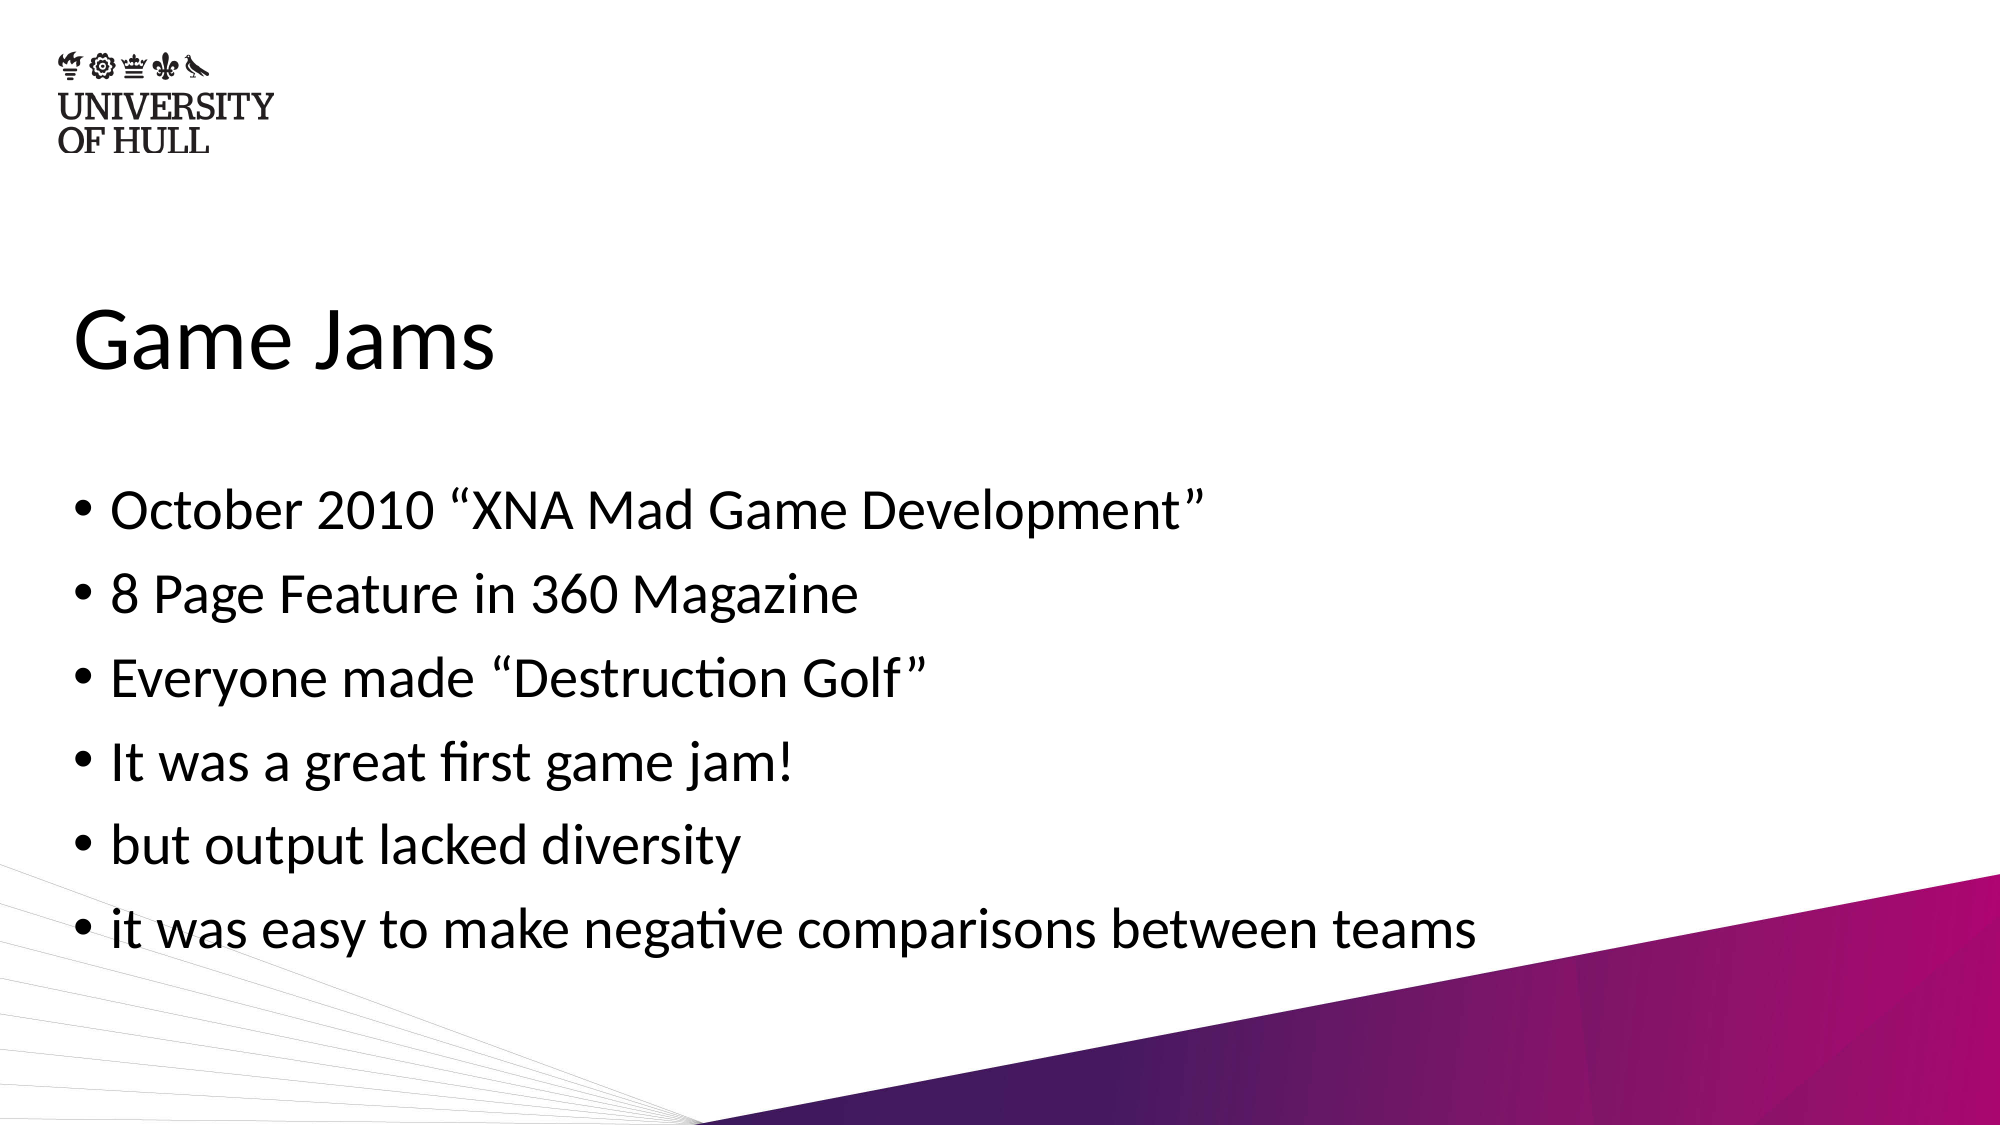

# Game Jams
October 2010 “XNA Mad Game Development”
8 Page Feature in 360 Magazine
Everyone made “Destruction Golf”
It was a great first game jam!
but output lacked diversity
it was easy to make negative comparisons between teams